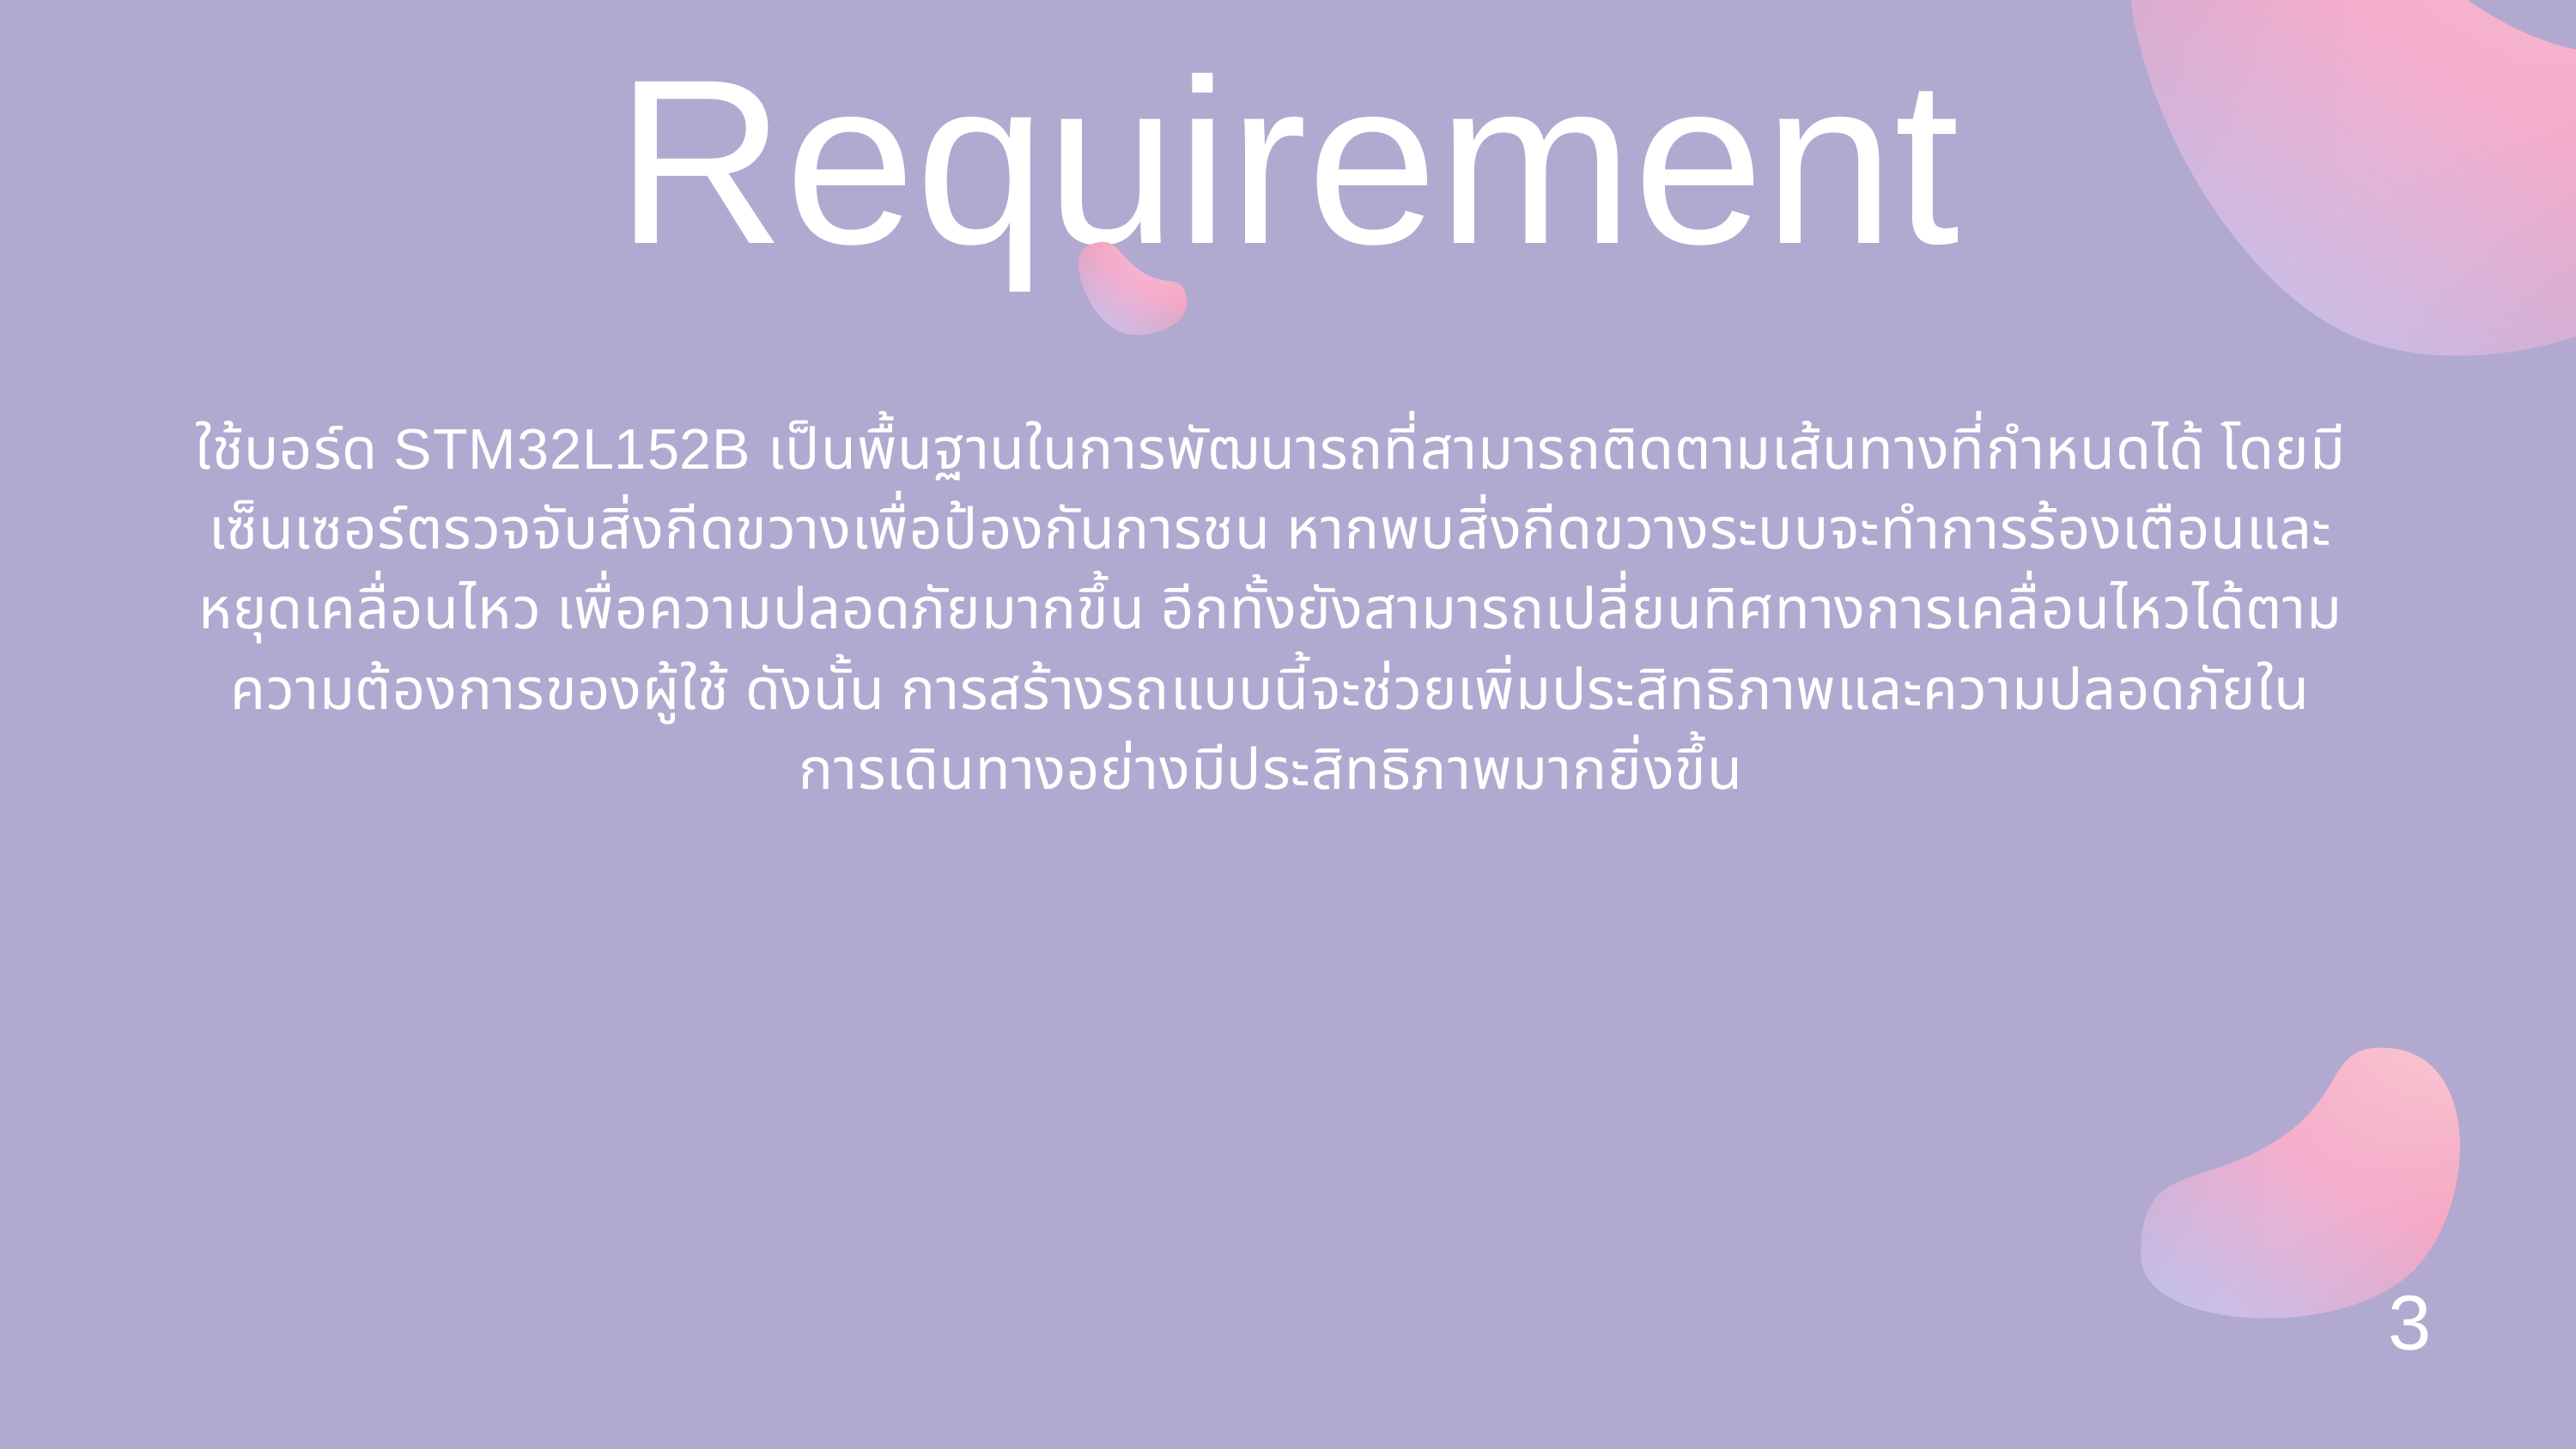

Requirement

ใช้บอร์ด STM32L152B เป็นพื้นฐานในการพัฒนารถที่สามารถติดตามเส้นทางที่กำหนดได้ โดยมีเซ็นเซอร์ตรวจจับสิ่งกีดขวางเพื่อป้องกันการชน หากพบสิ่งกีดขวางระบบจะทำการร้องเตือนและหยุดเคลื่อนไหว เพื่อความปลอดภัยมากขึ้น อีกทั้งยังสามารถเปลี่ยนทิศทางการเคลื่อนไหวได้ตามความต้องการของผู้ใช้ ดังนั้น การสร้างรถแบบนี้จะช่วยเพิ่มประสิทธิภาพและความปลอดภัยในการเดินทางอย่างมีประสิทธิภาพมากยิ่งขึ้น

3